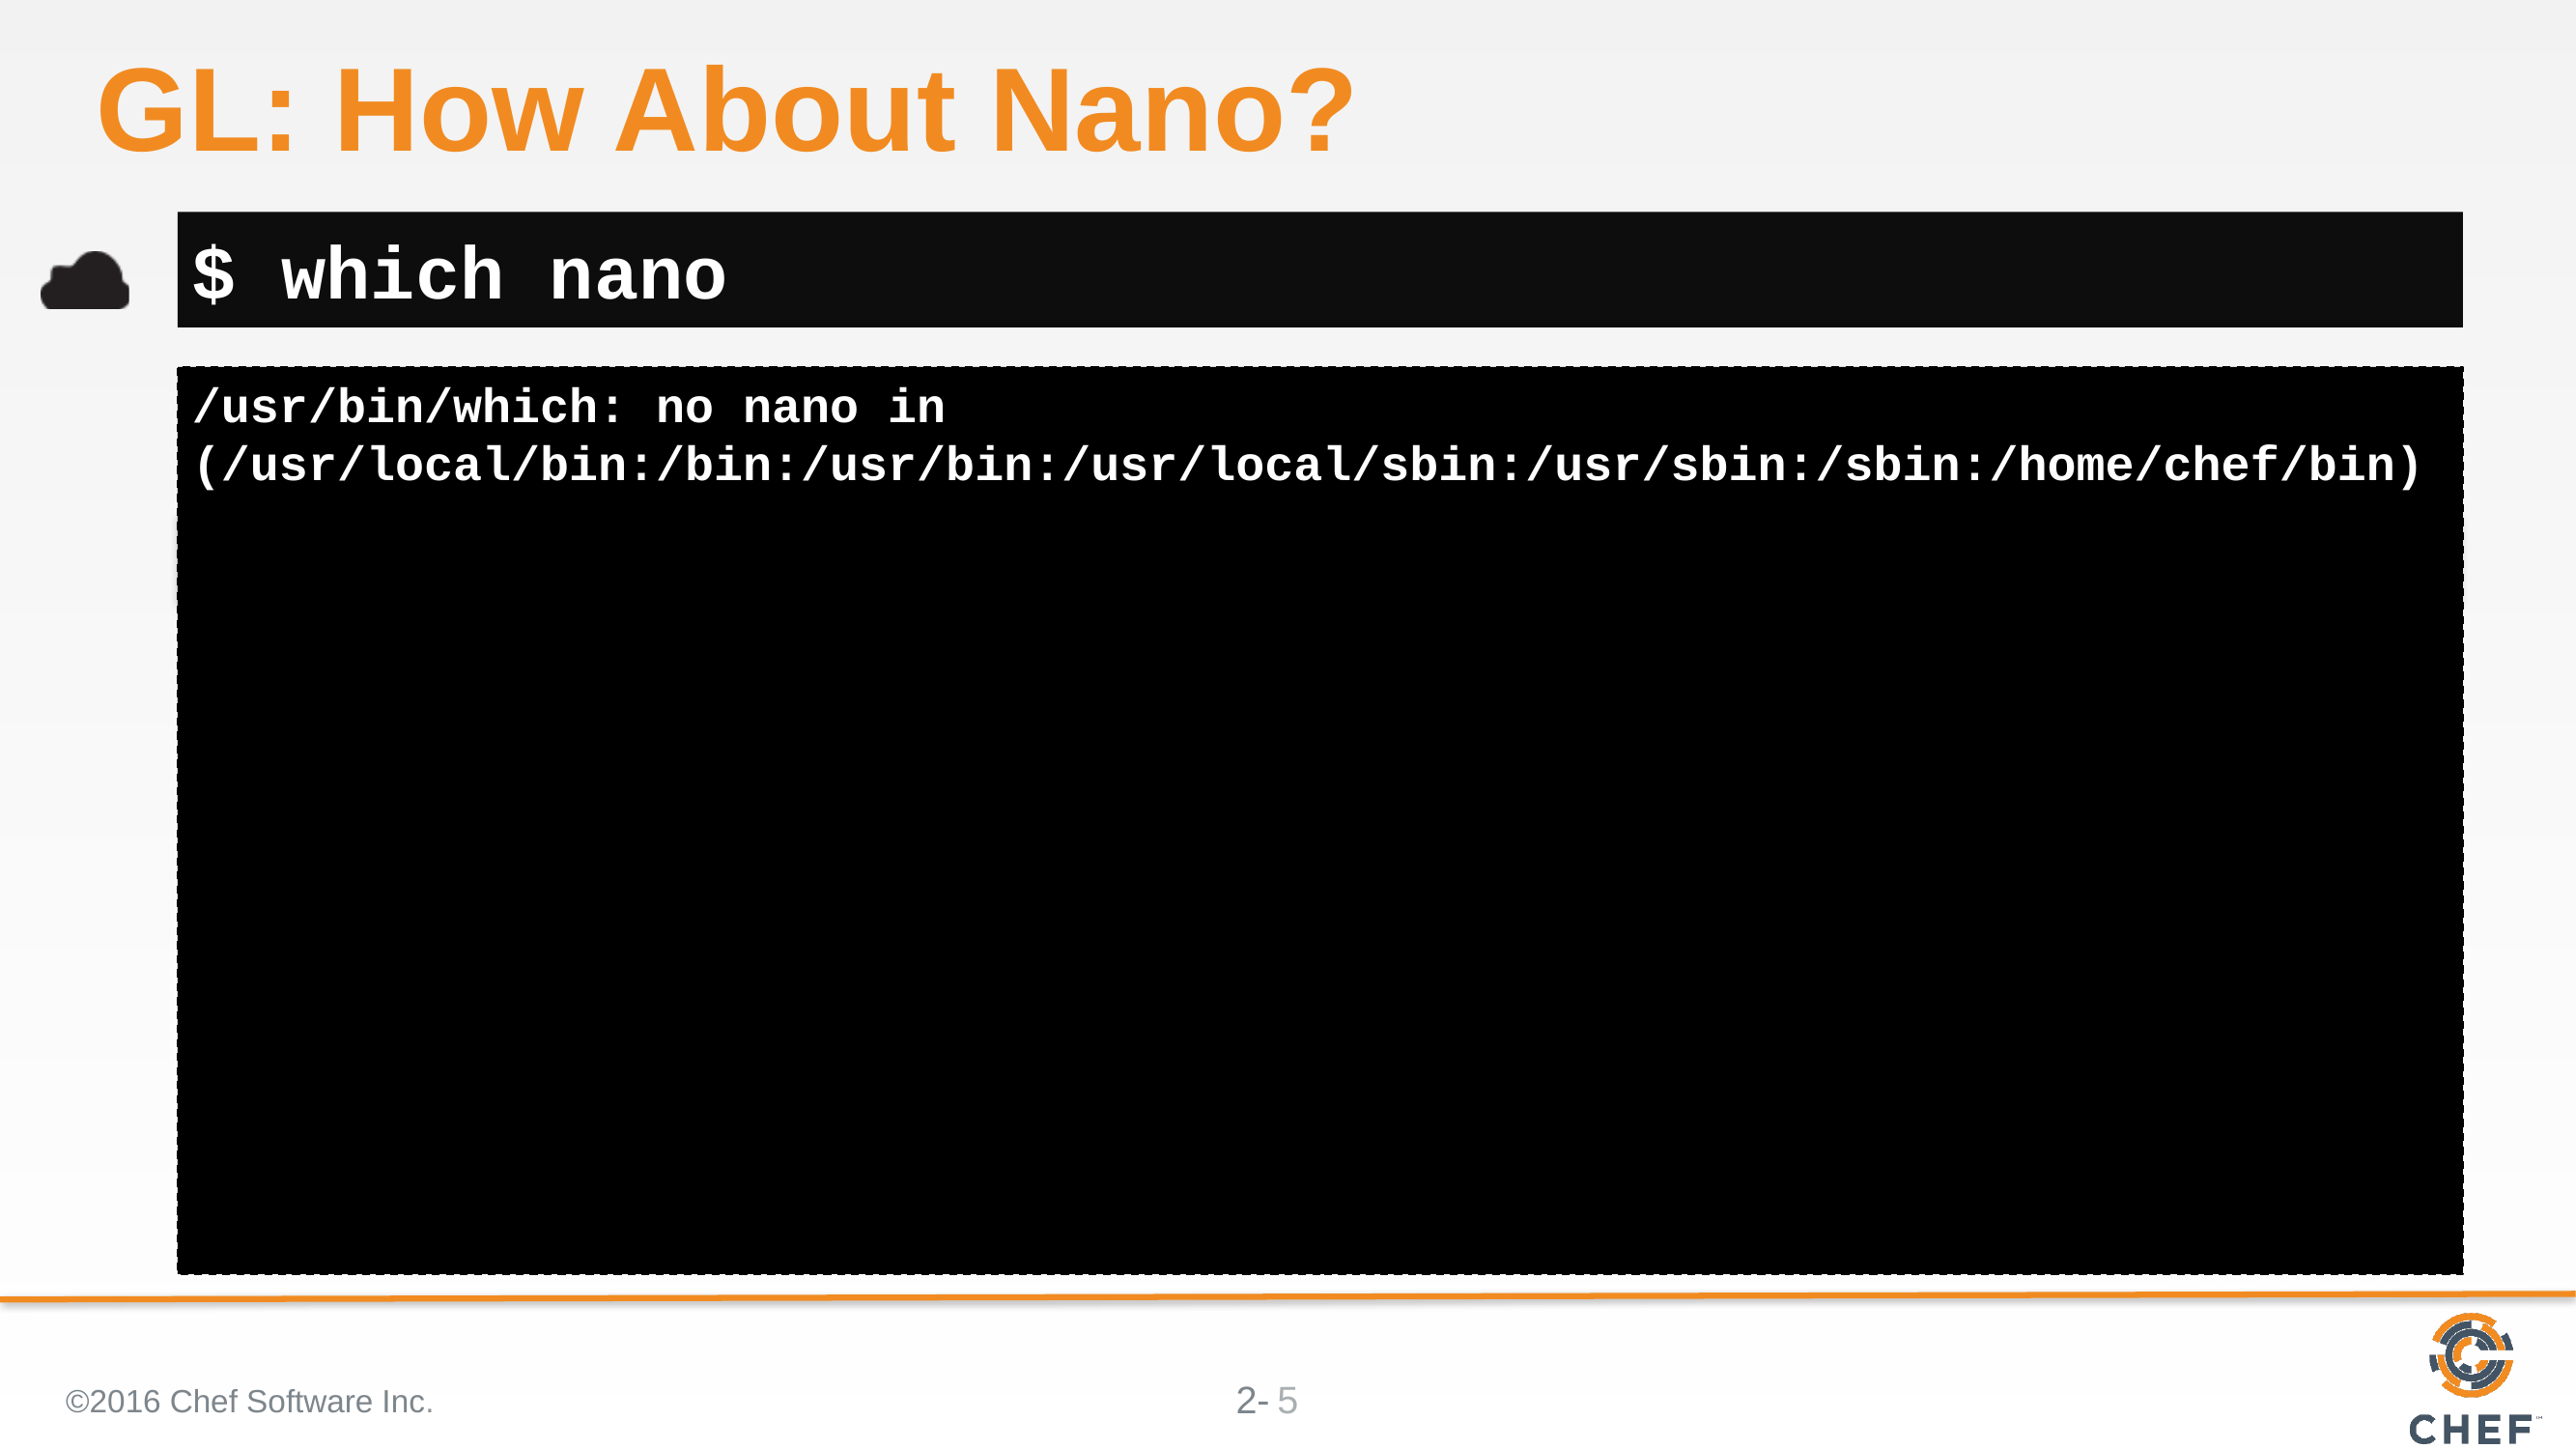

# GL: How About Nano?
$ which nano
/usr/bin/which: no nano in (/usr/local/bin:/bin:/usr/bin:/usr/local/sbin:/usr/sbin:/sbin:/home/chef/bin)
©2016 Chef Software Inc.
5